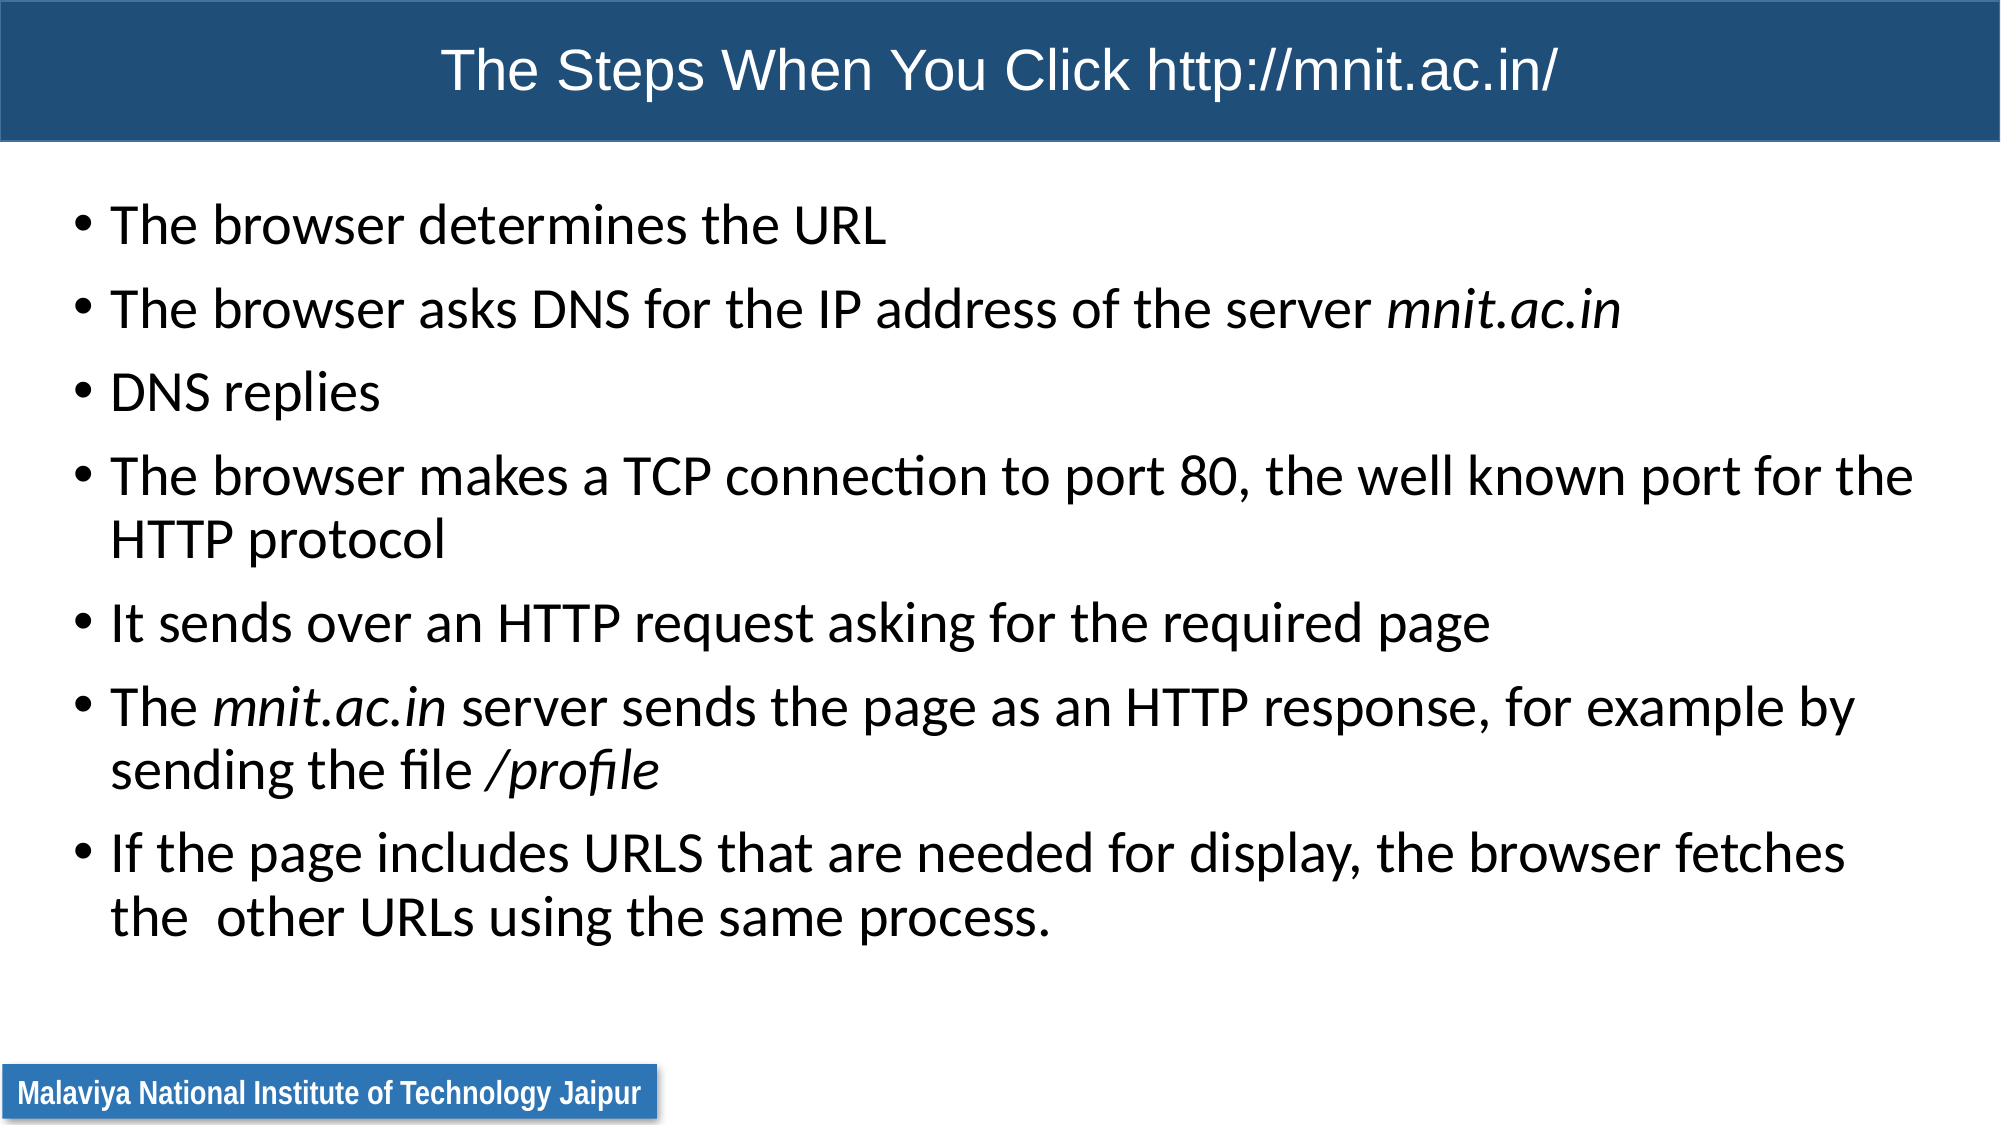

# The Steps When You Click http://mnit.ac.in/
The browser determines the URL
The browser asks DNS for the IP address of the server mnit.ac.in
DNS replies
The browser makes a TCP connection to port 80, the well known port for the HTTP protocol
It sends over an HTTP request asking for the required page
The mnit.ac.in server sends the page as an HTTP response, for example by sending the file /profile
If the page includes URLS that are needed for display, the browser fetches the  other URLs using the same process.